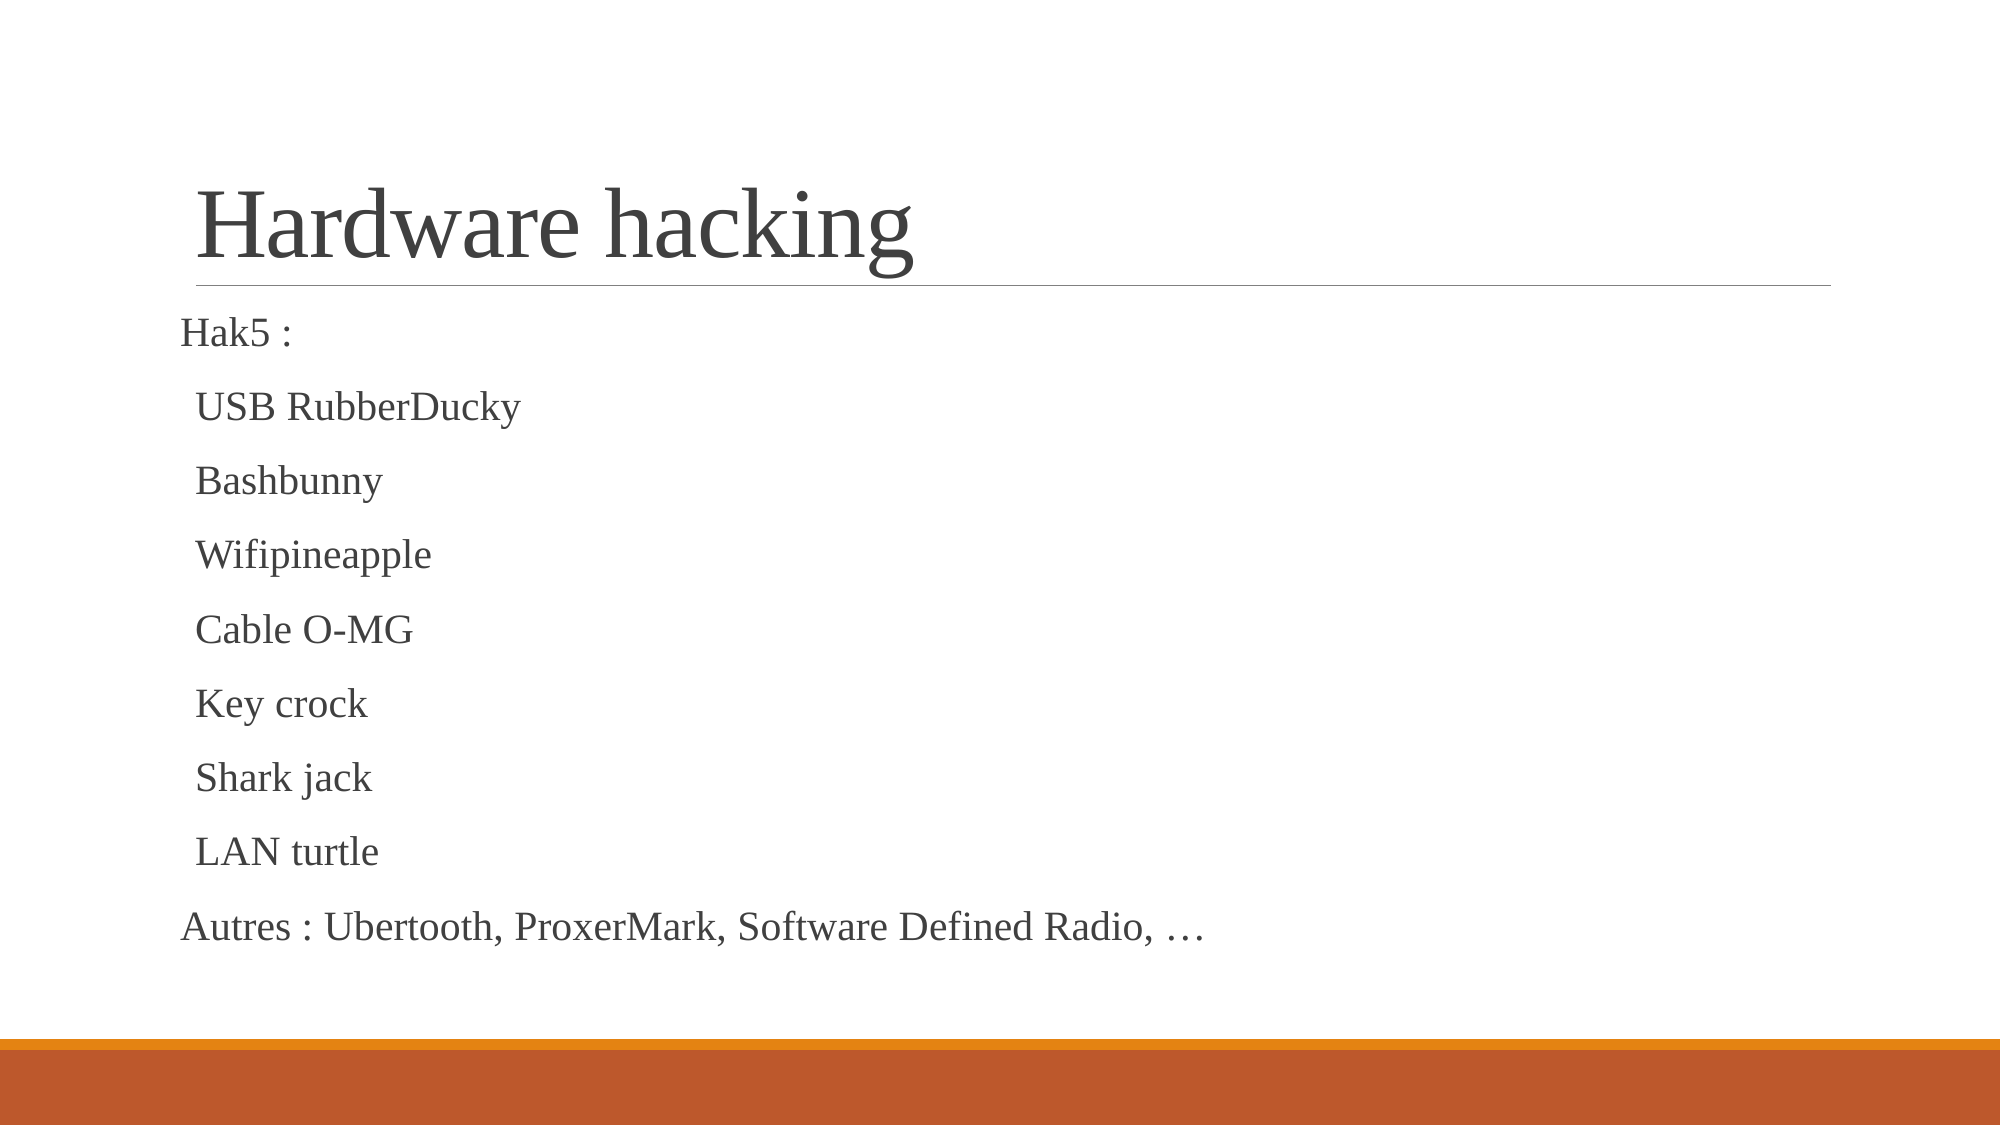

# Hardware hacking
Hak5 :
USB RubberDucky
Bashbunny
Wifipineapple
Cable O-MG
Key crock
Shark jack
LAN turtle
Autres : Ubertooth, ProxerMark, Software Defined Radio, …